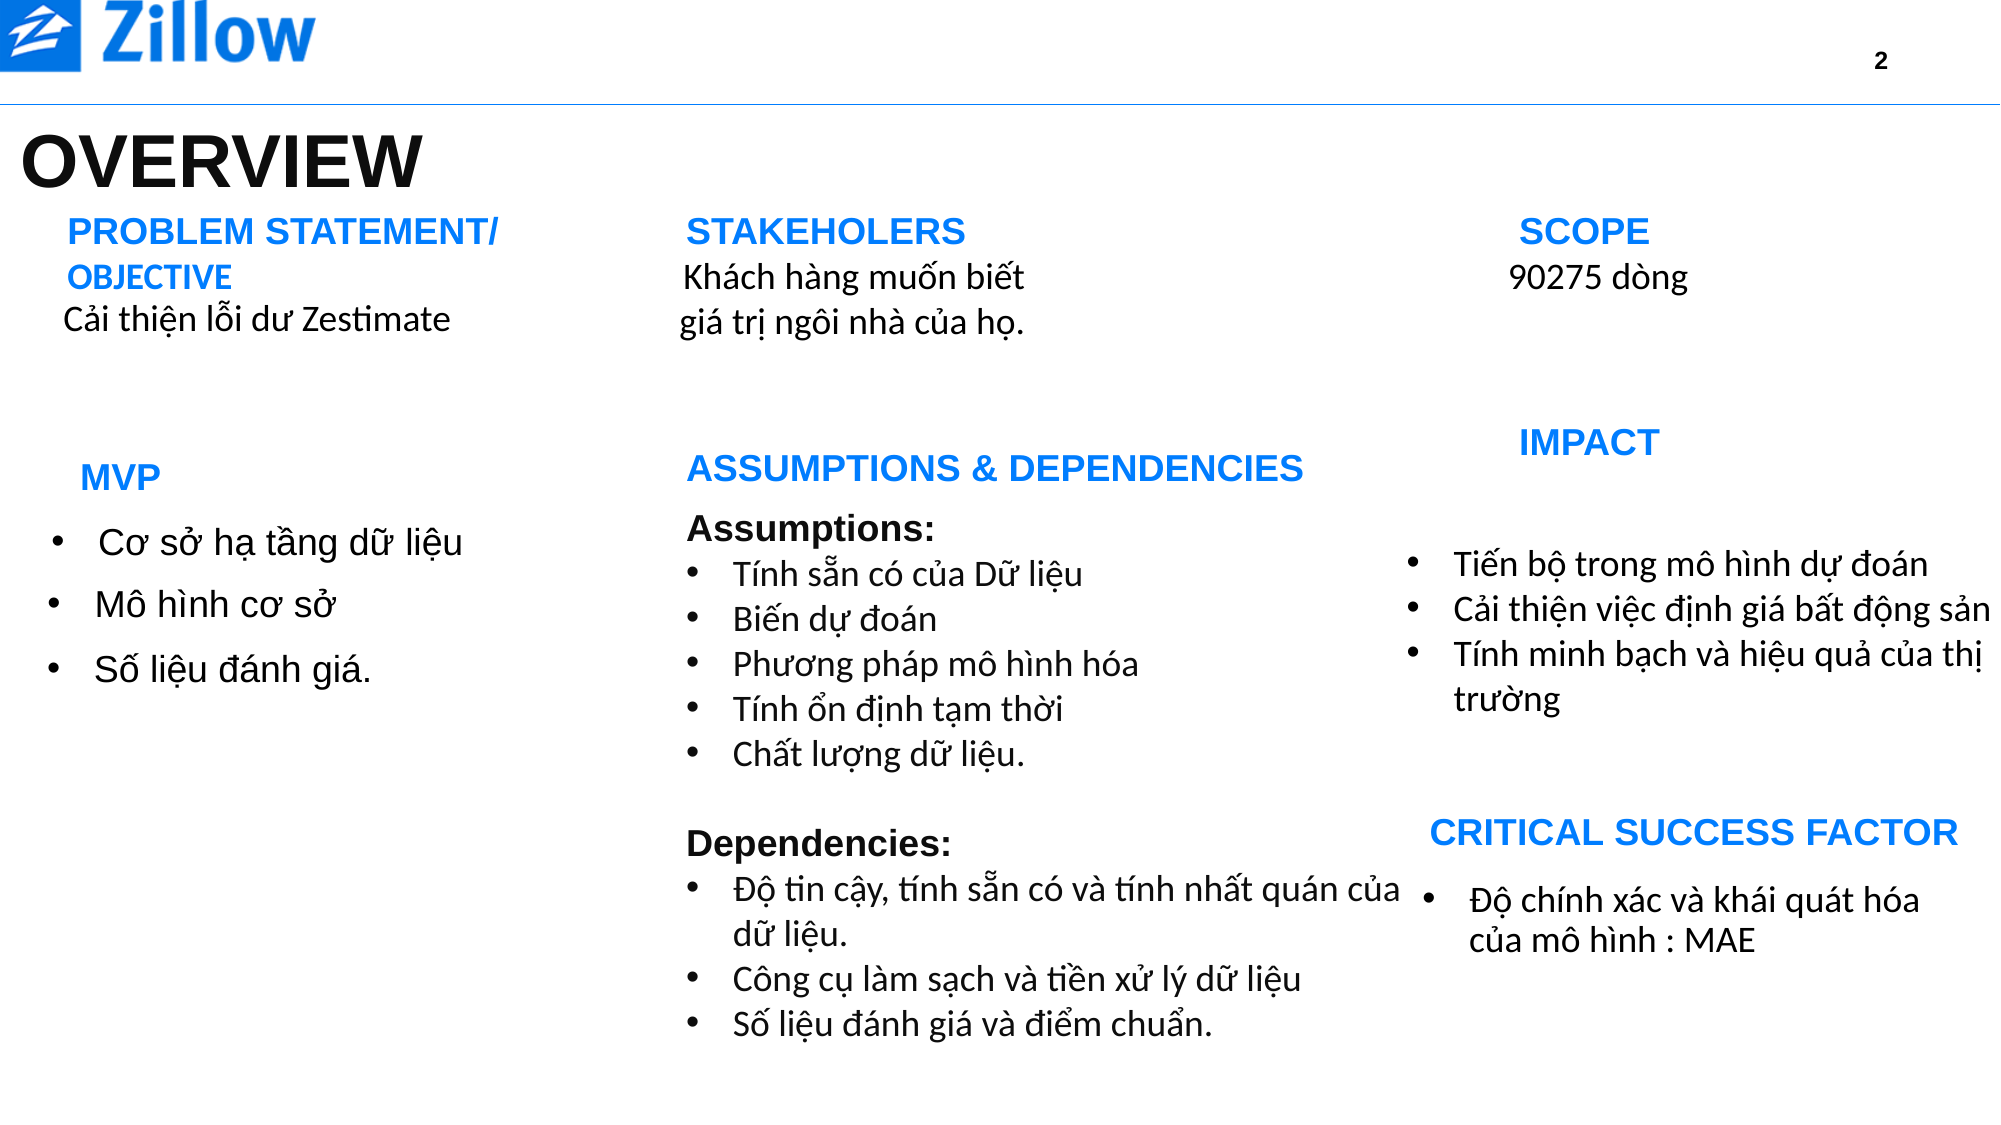

2
OVERVIEW

     Cải thiện lỗi dư Zestimate
PROBLEM STATEMENT/
OBJECTIVE                                                     Khách hàng muốn biết                                                         90275 dòng
                                                                        giá trị ngôi nhà của họ.

STAKEHOLERS
SCOPE
IMPACT
ASSUMPTIONS & DEPENDENCIES
      MVP

Tiến bộ trong mô hình dự đoán
Cải thiện việc định giá bất động sản
Tính minh bạch và hiệu quả của thị trường
Assumptions:
Tính sẵn có của Dữ liệu
Biến dự đoán
Phương pháp mô hình hóa
Tính ổn định tạm thời
Chất lượng dữ liệu.

Dependencies:
Độ tin cậy, tính sẵn có và tính nhất quán của dữ liệu.
Công cụ làm sạch và tiền xử lý dữ liệu
Số liệu đánh giá và điểm chuẩn.

Cơ sở hạ tầng dữ liệu
Mô hình cơ sở
Số liệu đánh giá.
CRITICAL SUCCESS FACTOR
#
Độ chính xác và khái quát hóa của mô hình : MAE